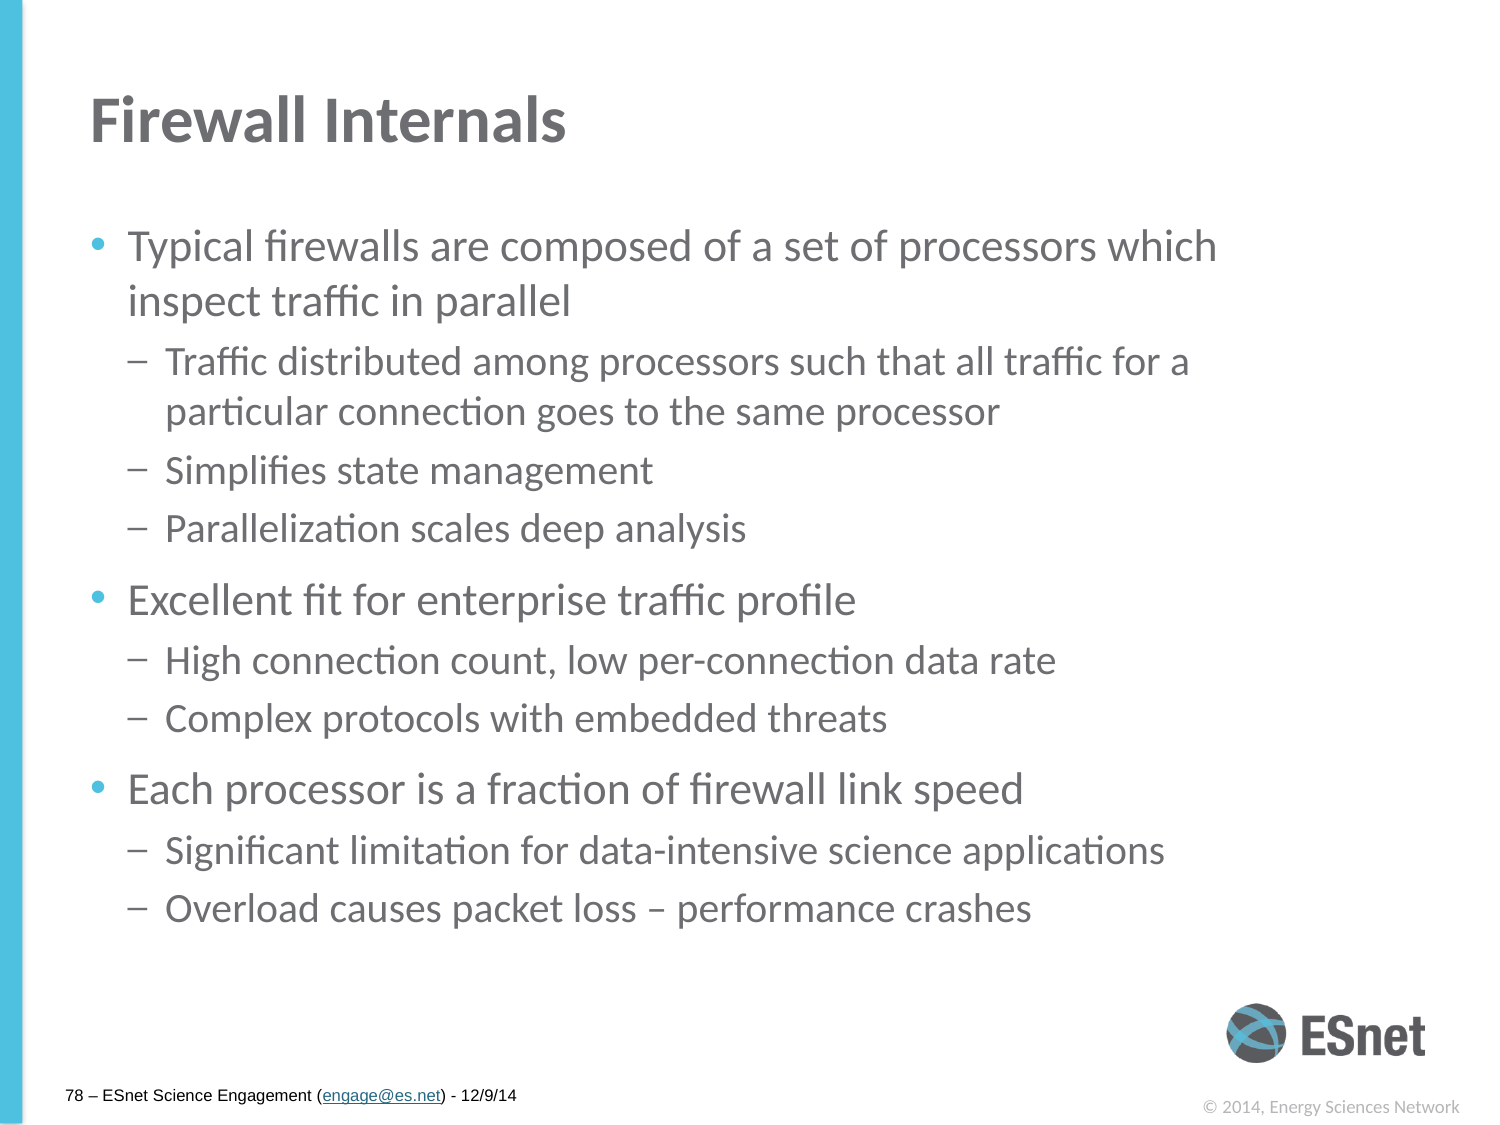

# Firewall Internals
Typical firewalls are composed of a set of processors which inspect traffic in parallel
Traffic distributed among processors such that all traffic for a particular connection goes to the same processor
Simplifies state management
Parallelization scales deep analysis
Excellent fit for enterprise traffic profile
High connection count, low per-connection data rate
Complex protocols with embedded threats
Each processor is a fraction of firewall link speed
Significant limitation for data-intensive science applications
Overload causes packet loss – performance crashes
78 – ESnet Science Engagement (engage@es.net) - 12/9/14
© 2014, Energy Sciences Network